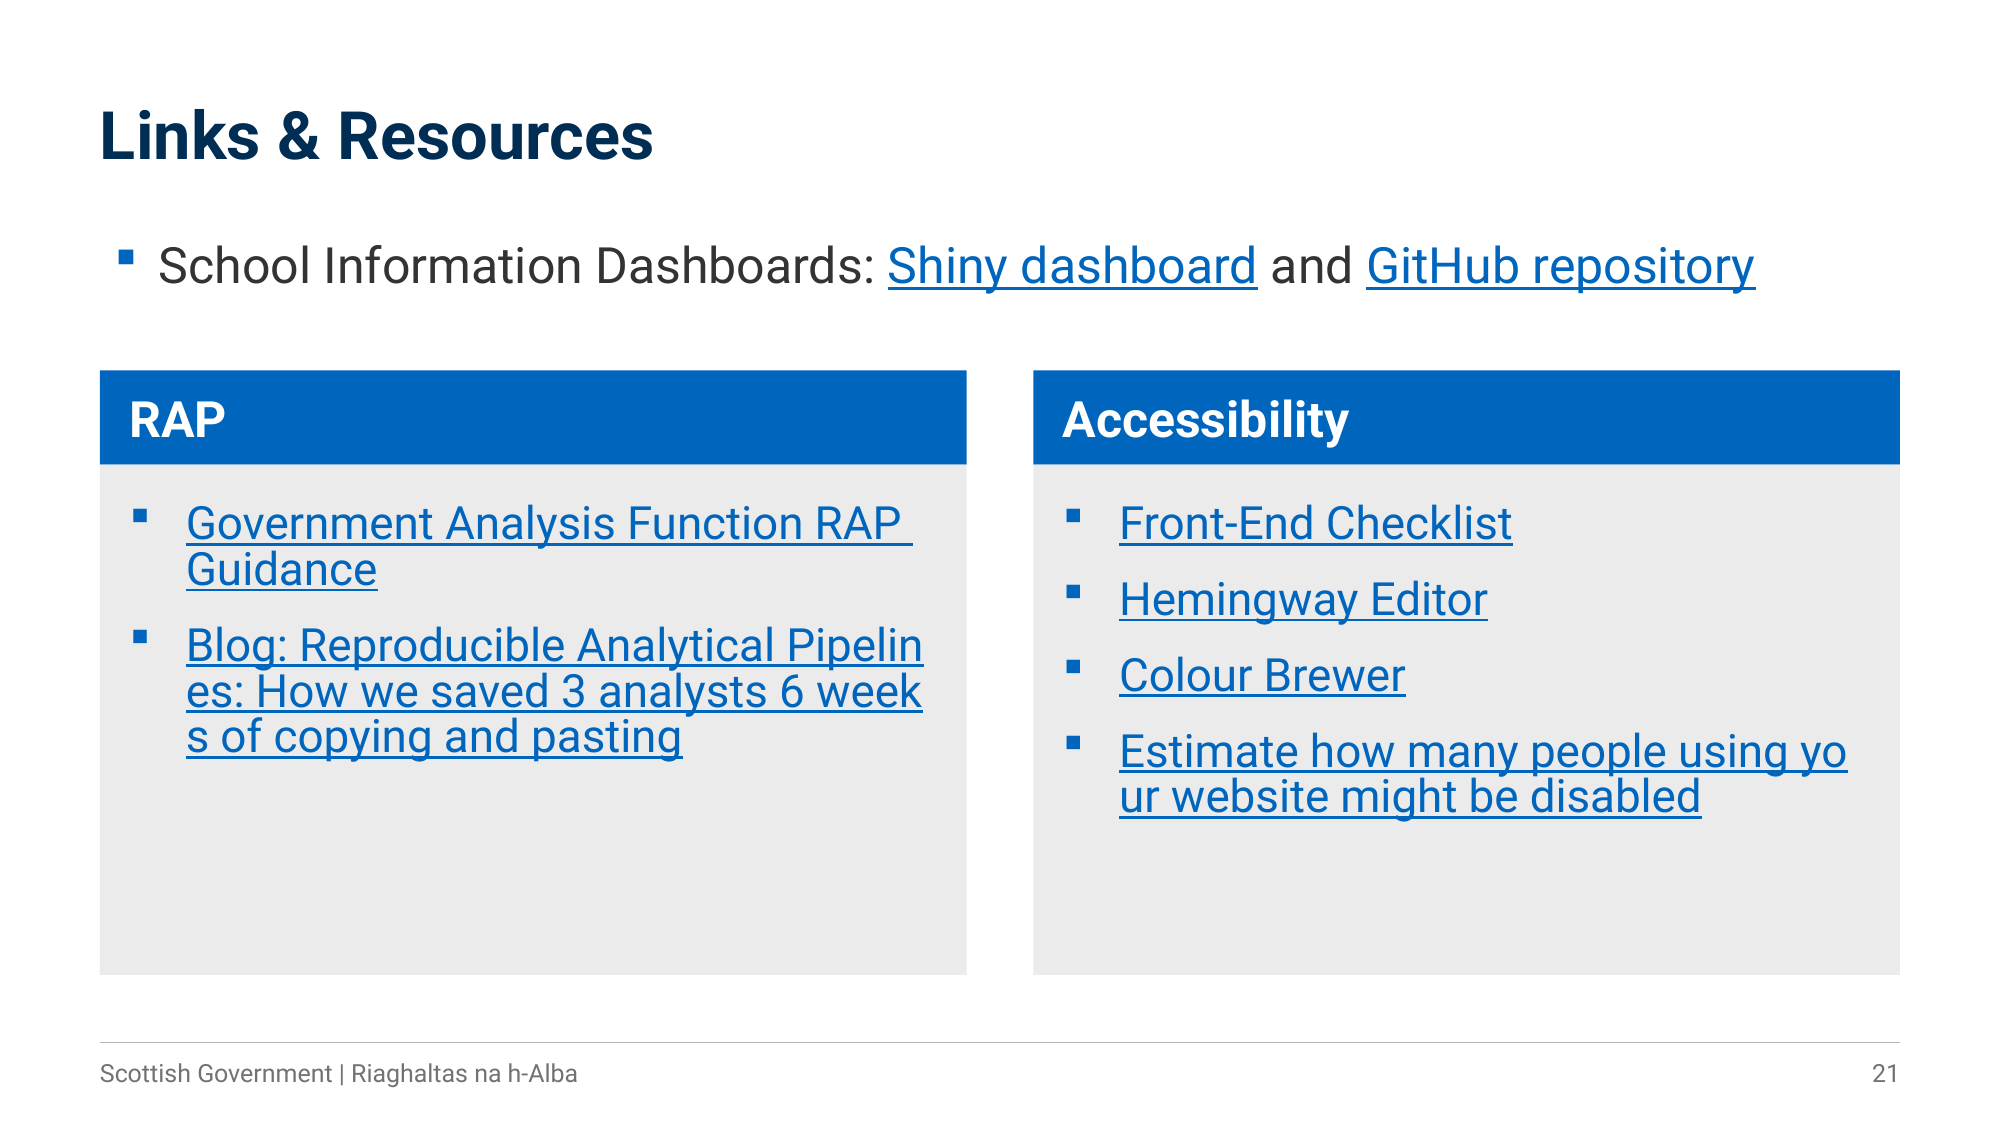

# Links & Resources
School Information Dashboards: Shiny dashboard and GitHub repository

RAP
Accessibility
Government Analysis Function RAP Guidance
Blog: Reproducible Analytical Pipelines: How we saved 3 analysts 6 weeks of copying and pasting
Front-End Checklist
Hemingway Editor
Colour Brewer
Estimate how many people using your website might be disabled
21
Scottish Government | Riaghaltas na h-Alba